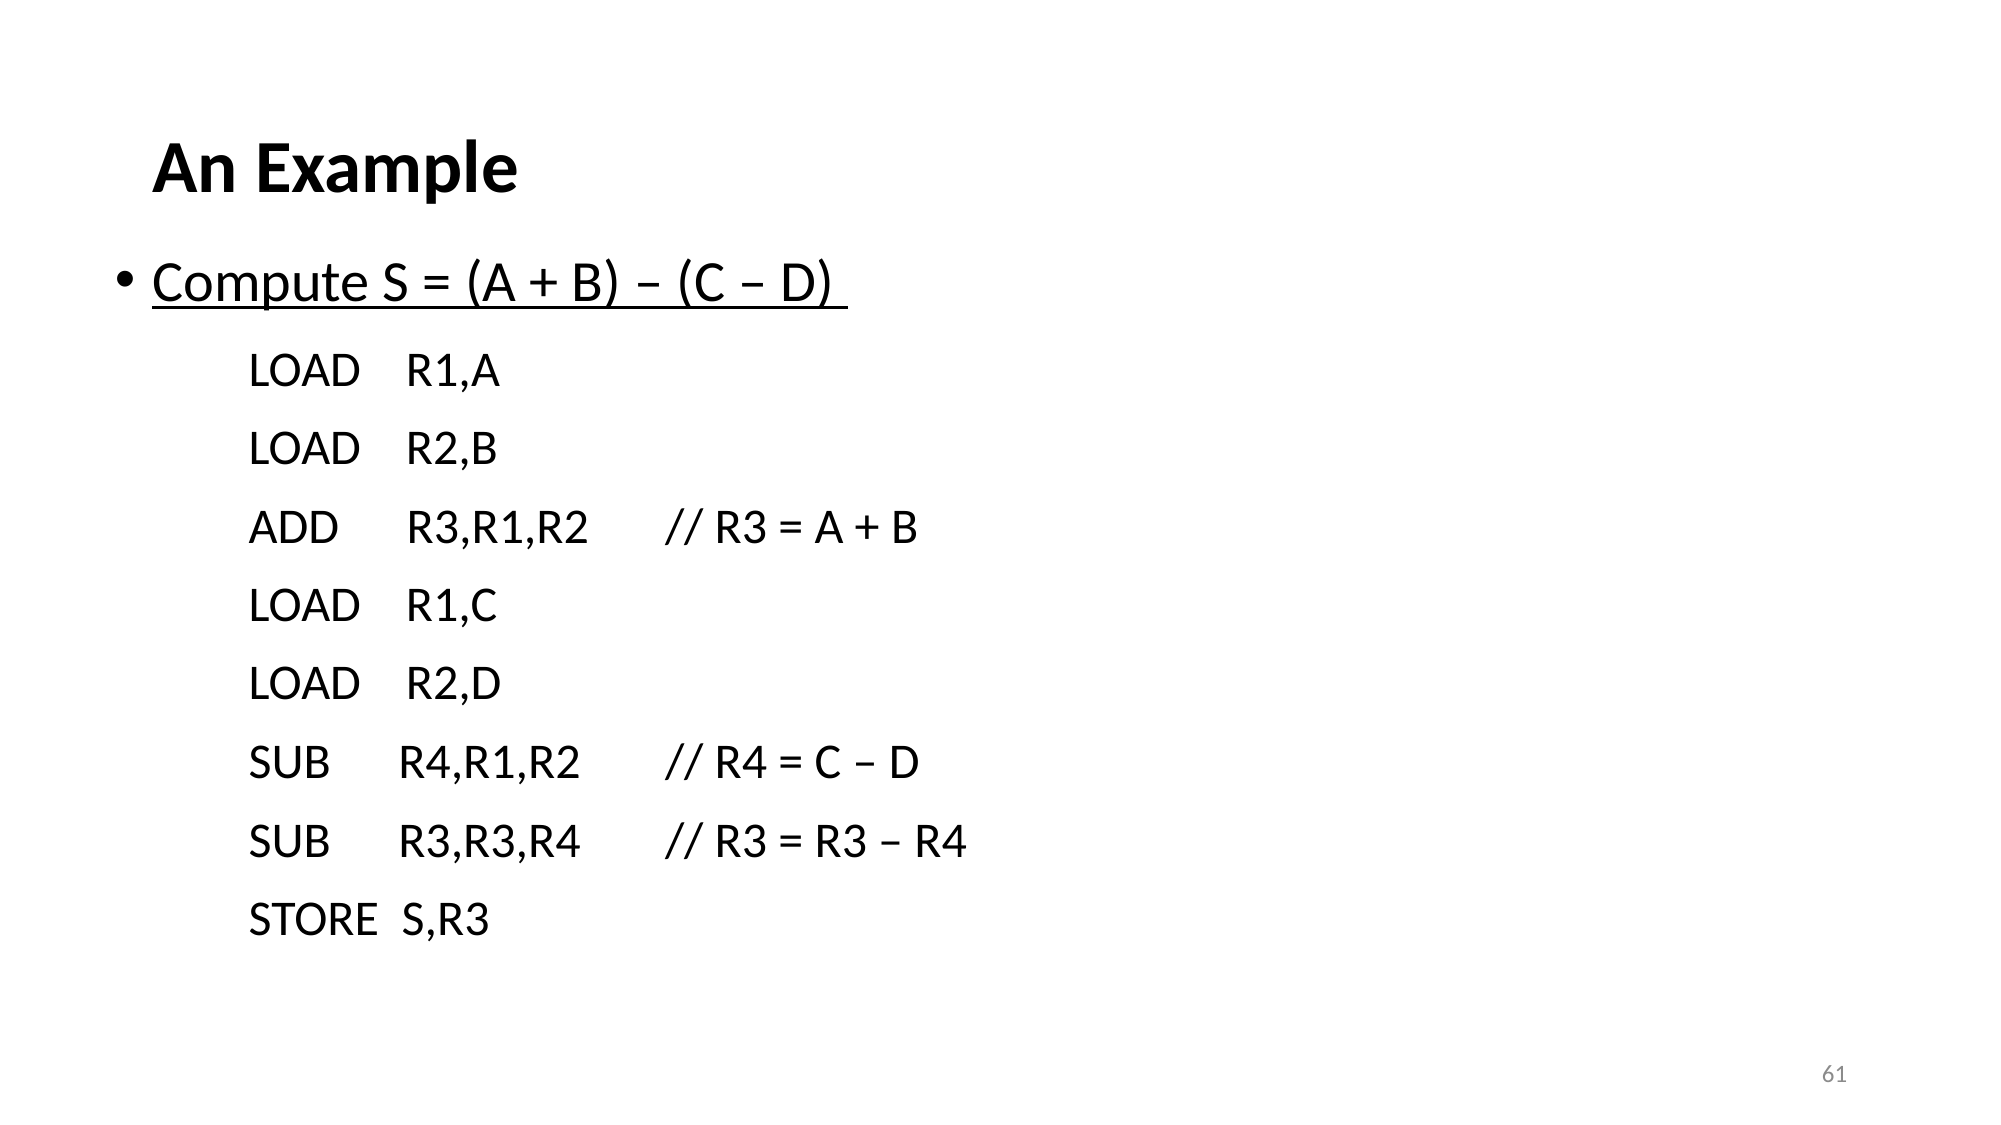

# An Example
Compute S = (A + B) – (C – D)
   LOAD    R1,A
   LOAD    R2,B
   ADD      R3,R1,R2	// R3 = A + B
   LOAD    R1,C
   LOAD    R2,D
   SUB      R4,R1,R2	// R4 = C – D
   SUB      R3,R3,R4	// R3 = R3 – R4
   STORE  S,R3
61